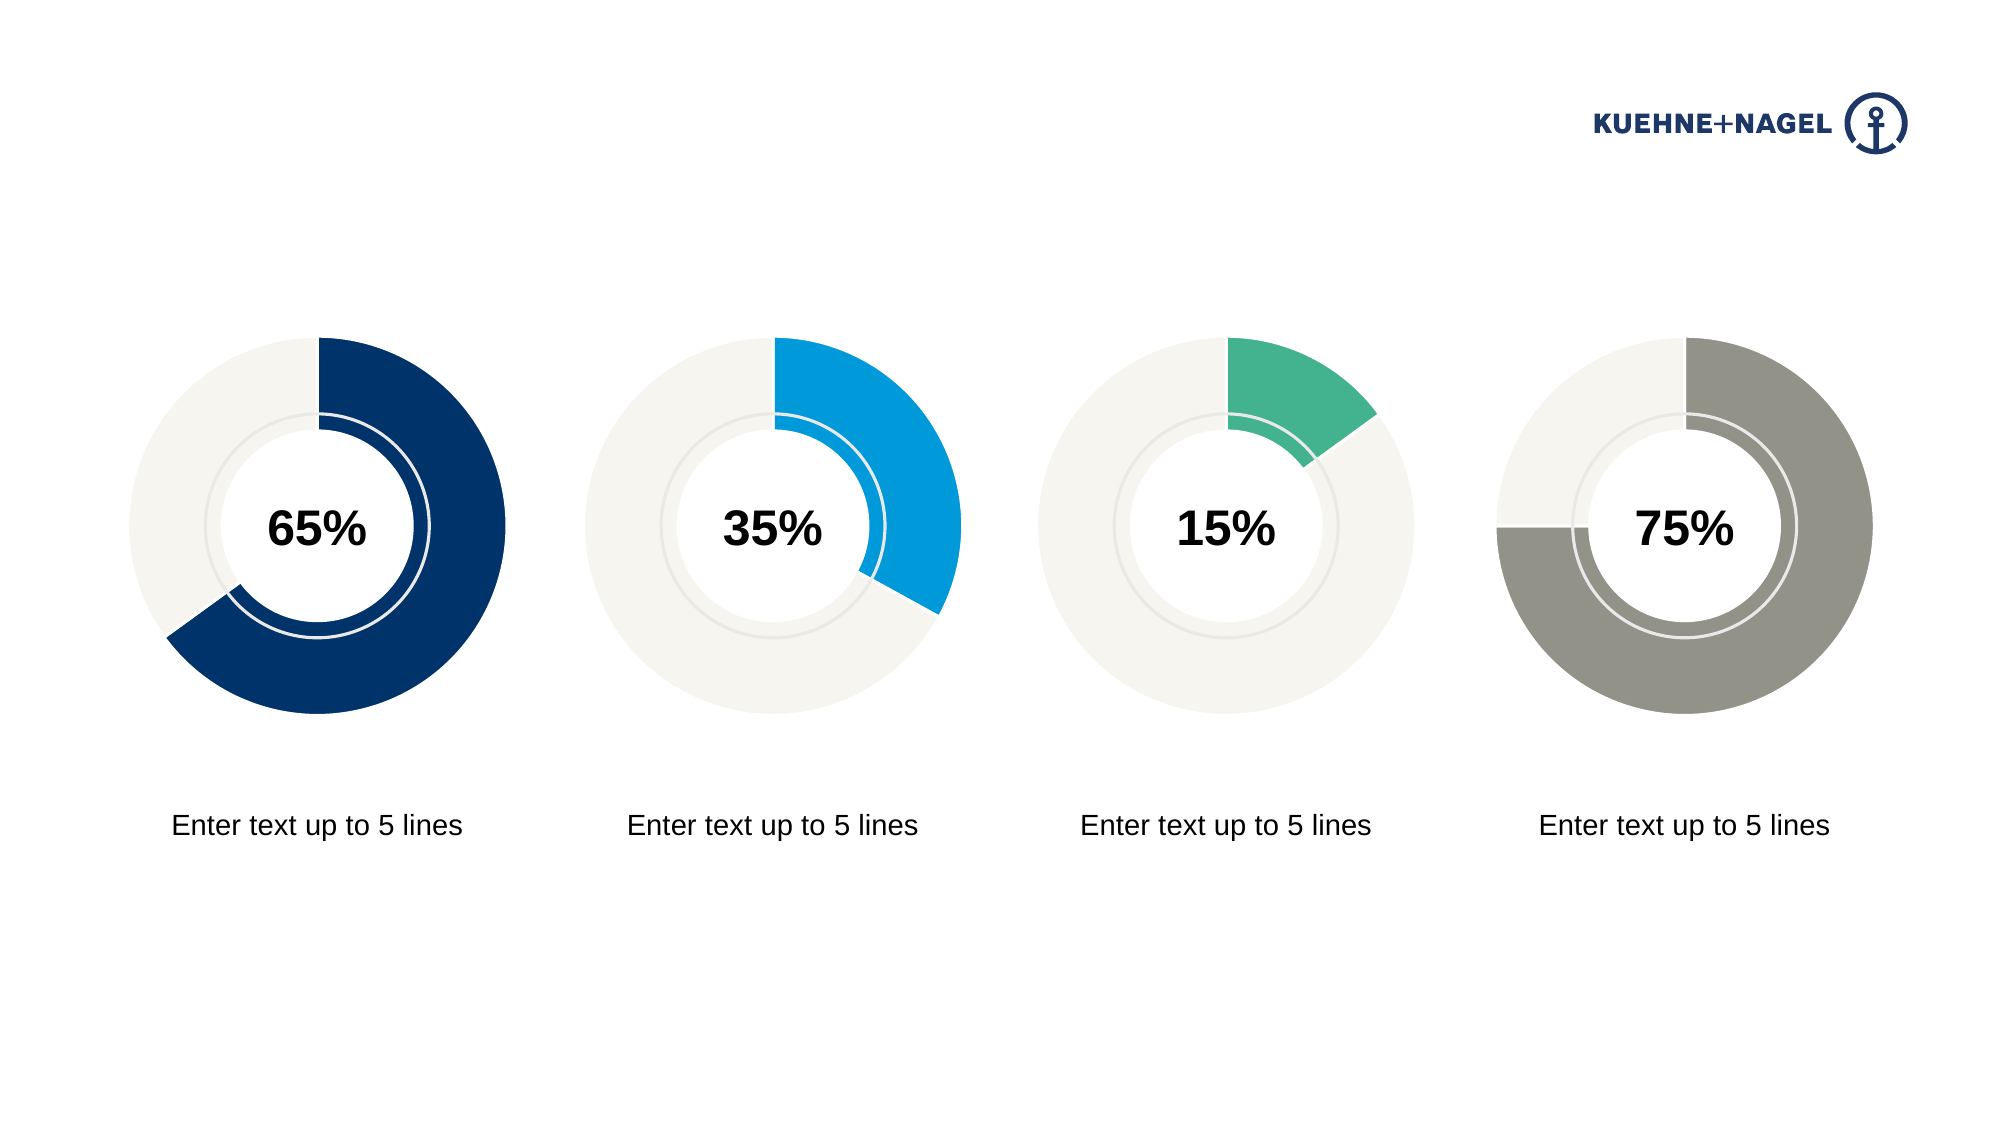

### Chart

| Category | number |
|---|---|
| colour portion | 65.0 |
| light grey portion | 35.0 |

### Chart

| Category | number |
|---|---|
| colour portion | 33.0 |
| light grey portion | 67.0 |

### Chart

| Category | number |
|---|---|
| colour portion | 15.0 |
| light grey portion | 85.0 |

### Chart

| Category | number |
|---|---|
| colour portion | 75.0 |
| light grey portion | 25.0 |
65%
35%
15%
75%
Enter text up to 5 lines
Enter text up to 5 lines
Enter text up to 5 lines
Enter text up to 5 lines